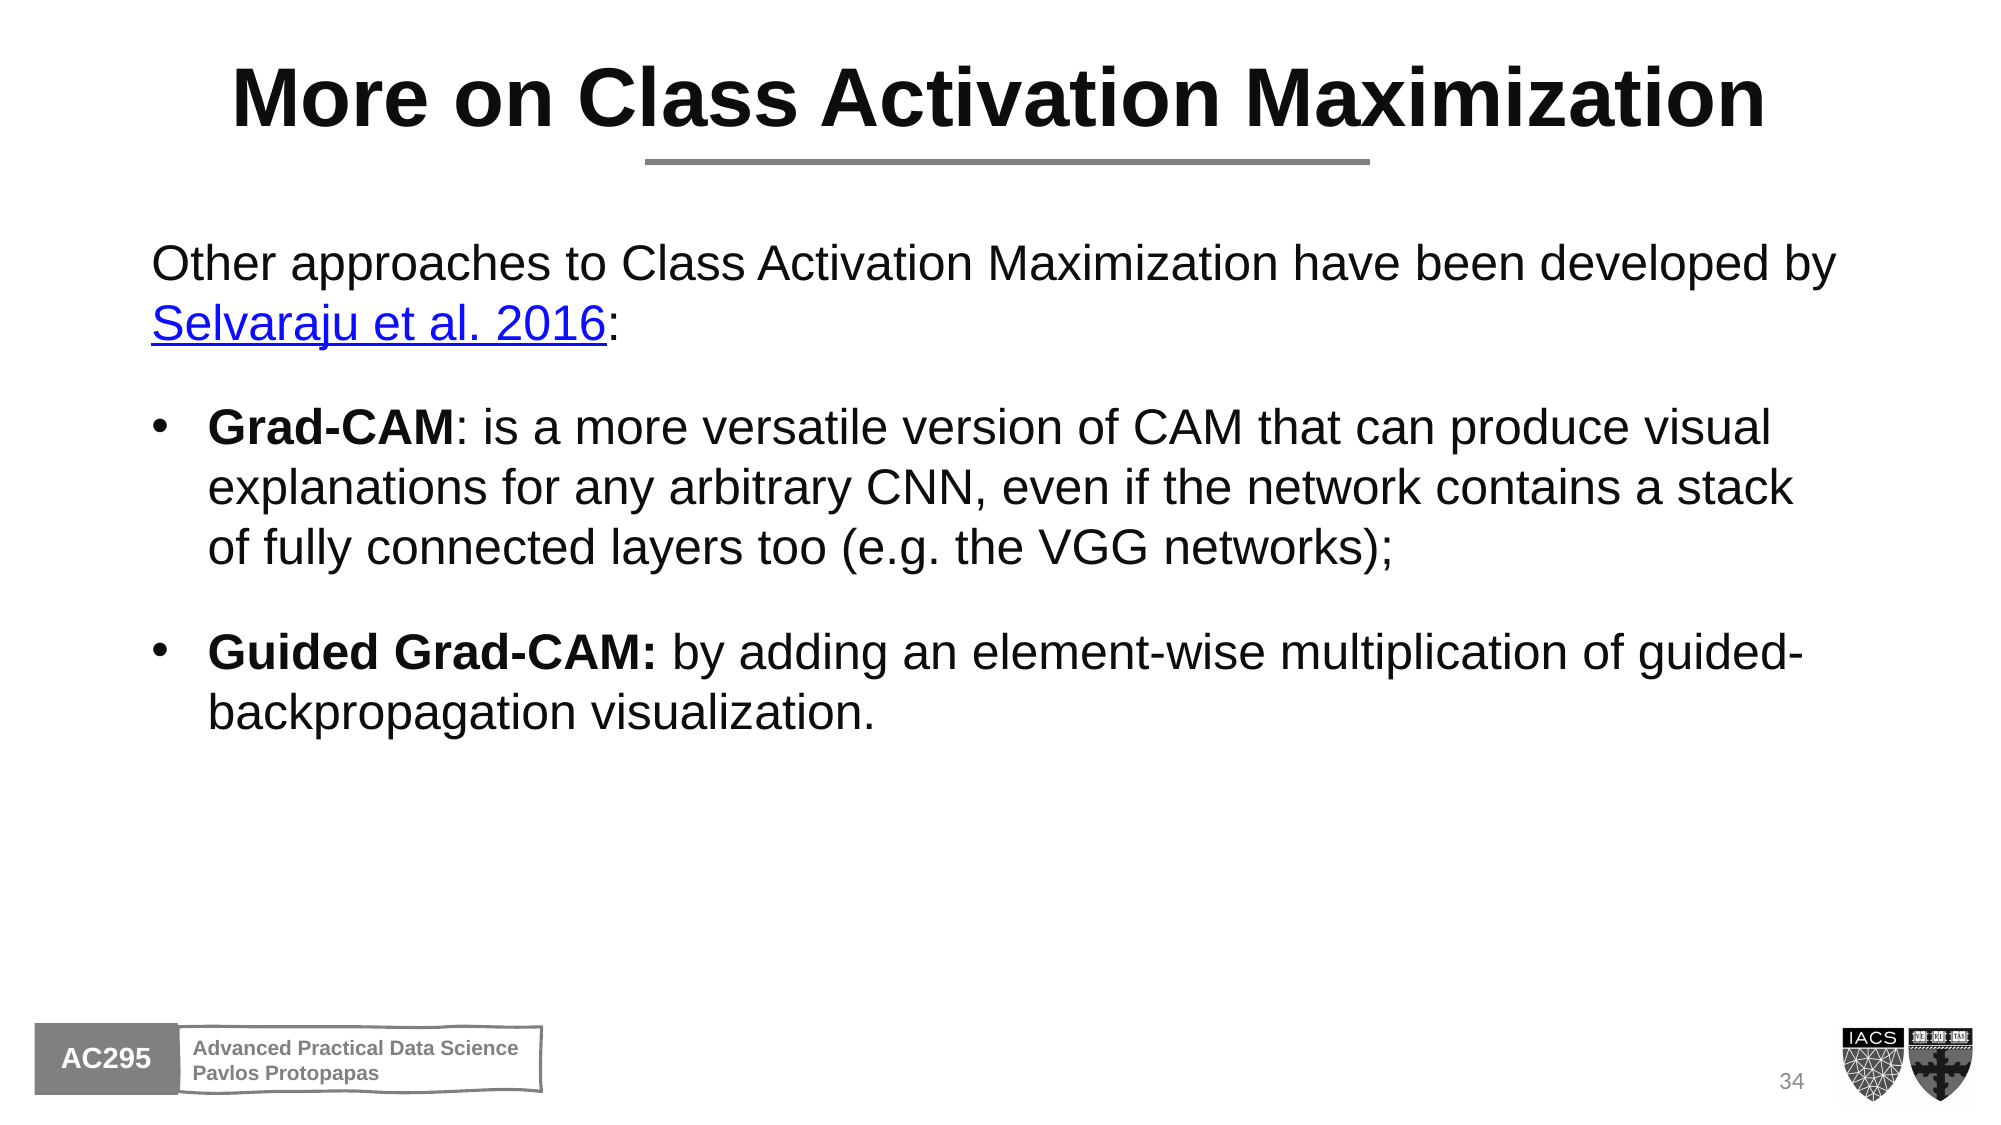

# More on Class Activation Maximization
Other approaches to Class Activation Maximization have been developed by Selvaraju et al. 2016:
Grad-CAM: is a more versatile version of CAM that can produce visual explanations for any arbitrary CNN, even if the network contains a stack of fully connected layers too (e.g. the VGG networks);
Guided Grad-CAM: by adding an element-wise multiplication of guided-backpropagation visualization.
34